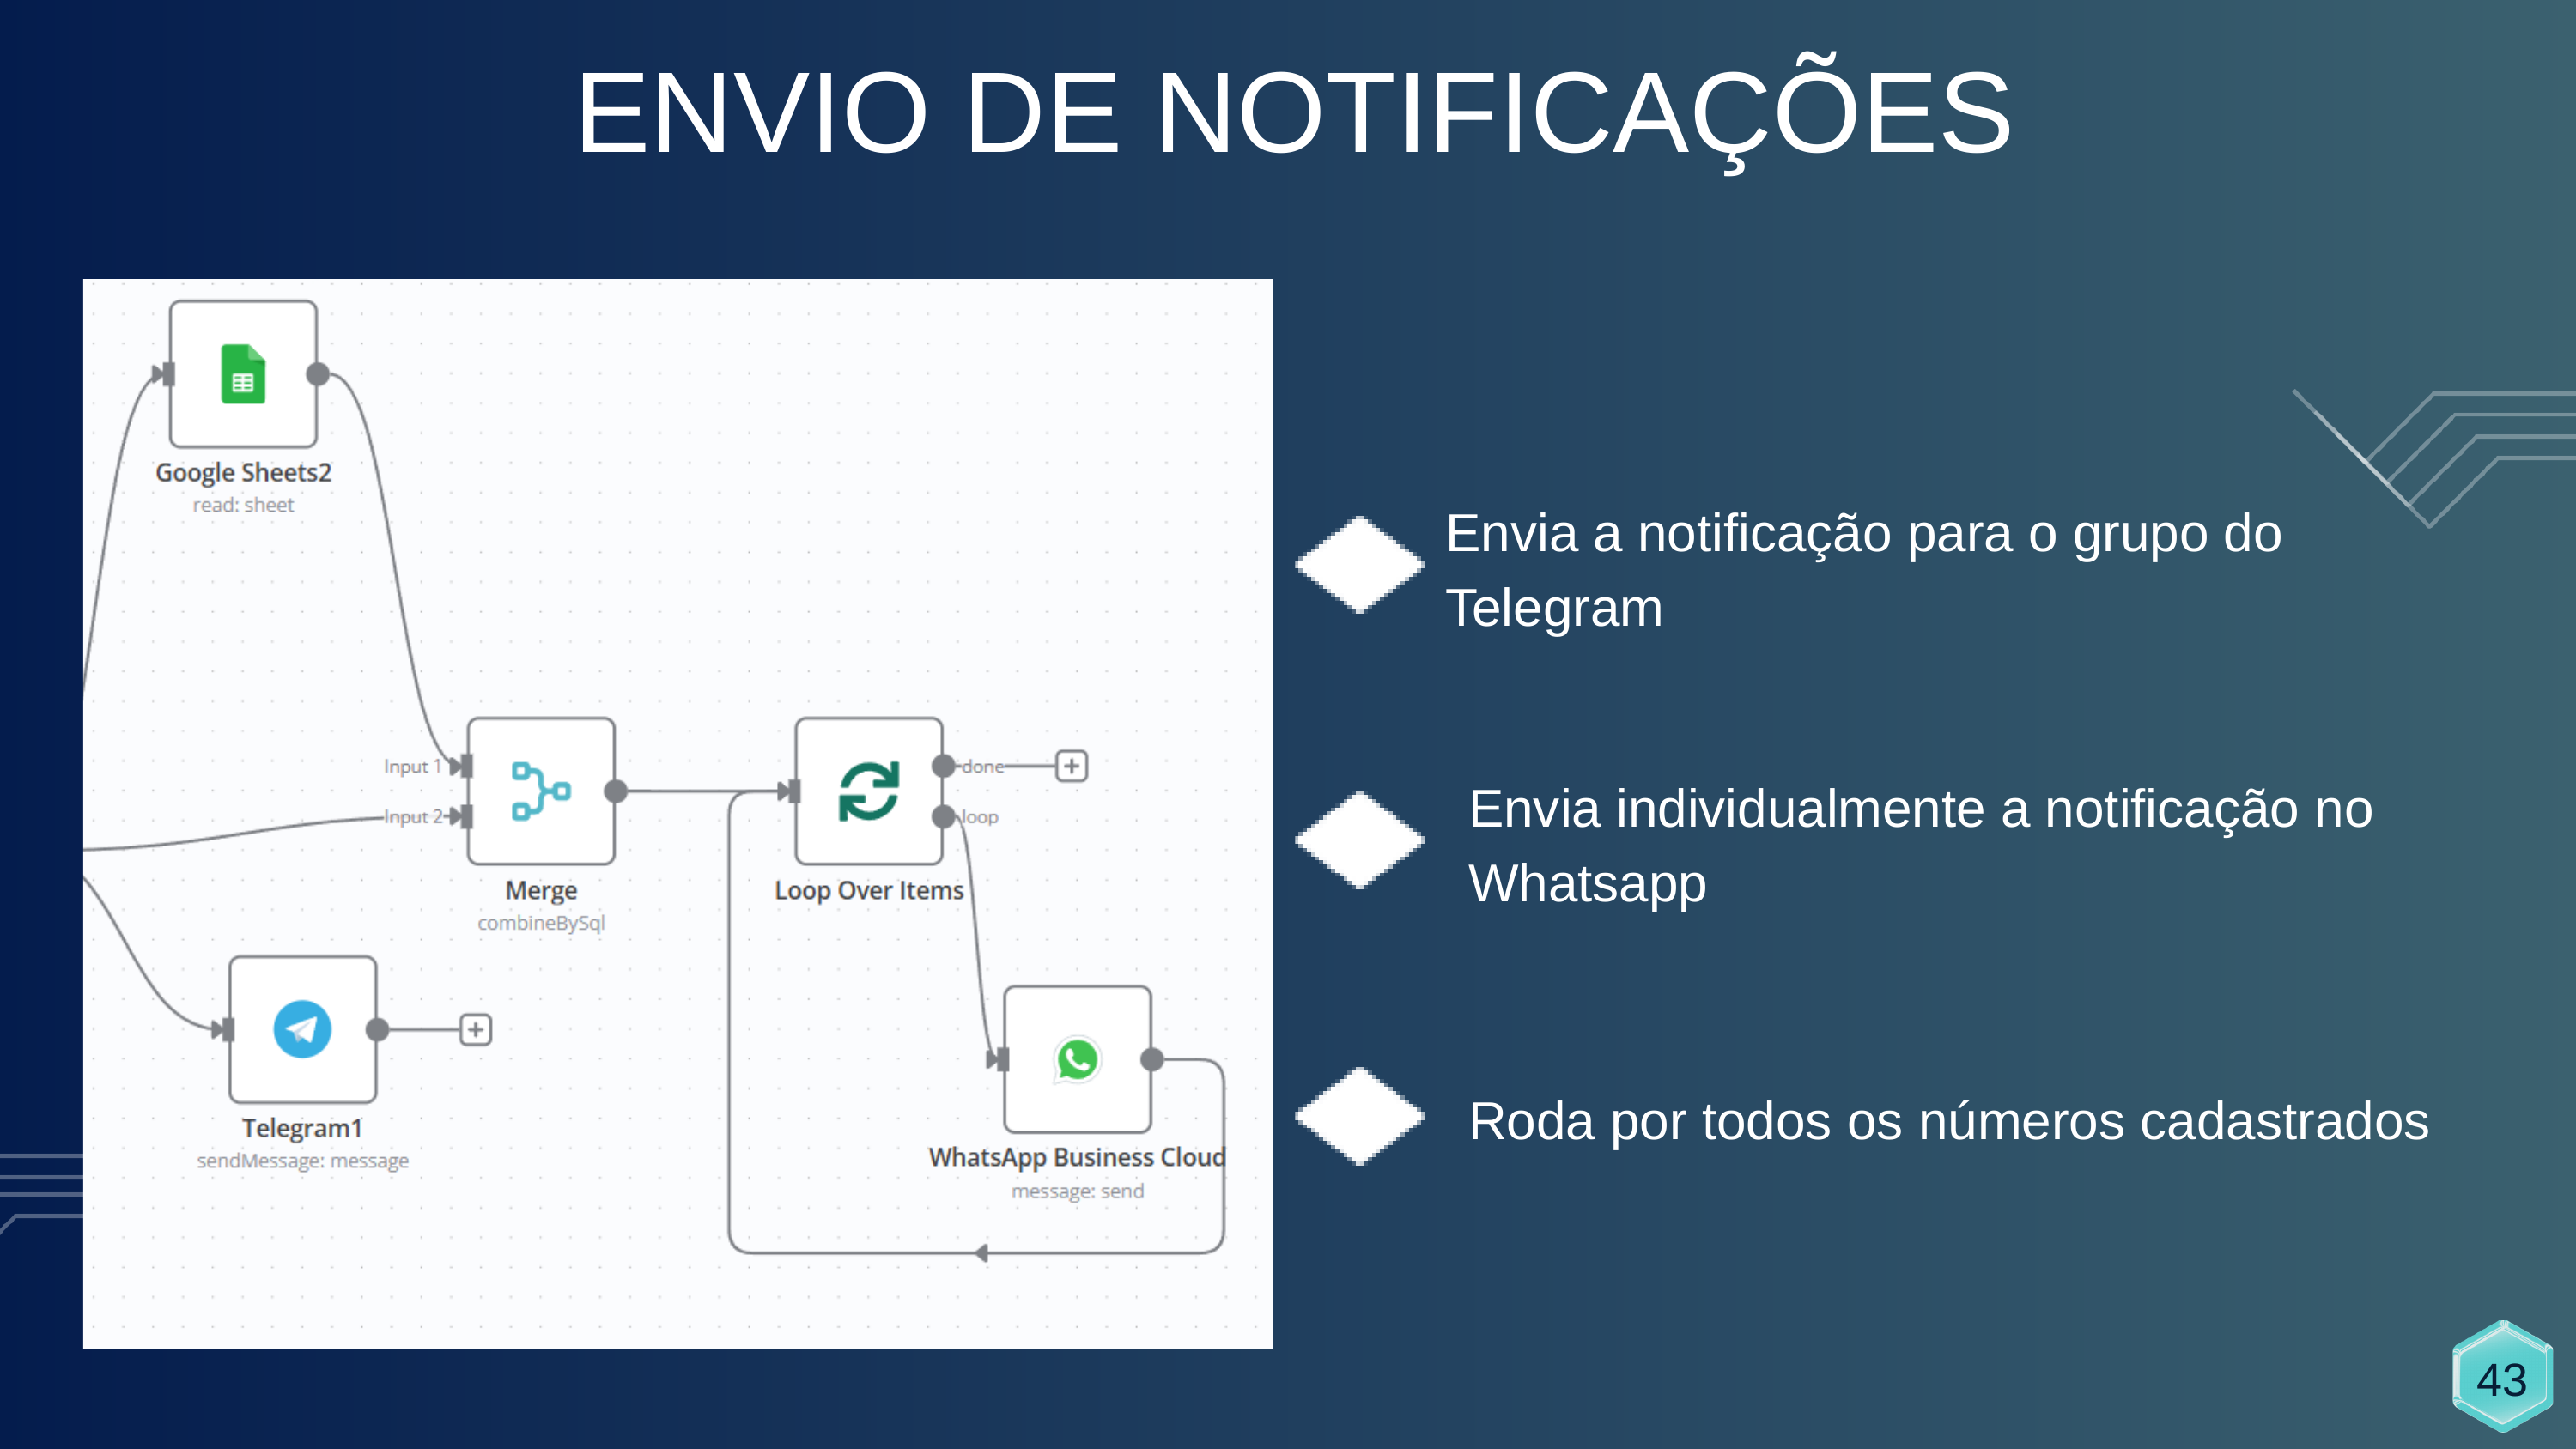

ENVIO DE NOTIFICAÇÕES

Envia a notificação para o grupo do Telegram

Envia individualmente a notificação no Whatsapp

Roda por todos os números cadastrados

43